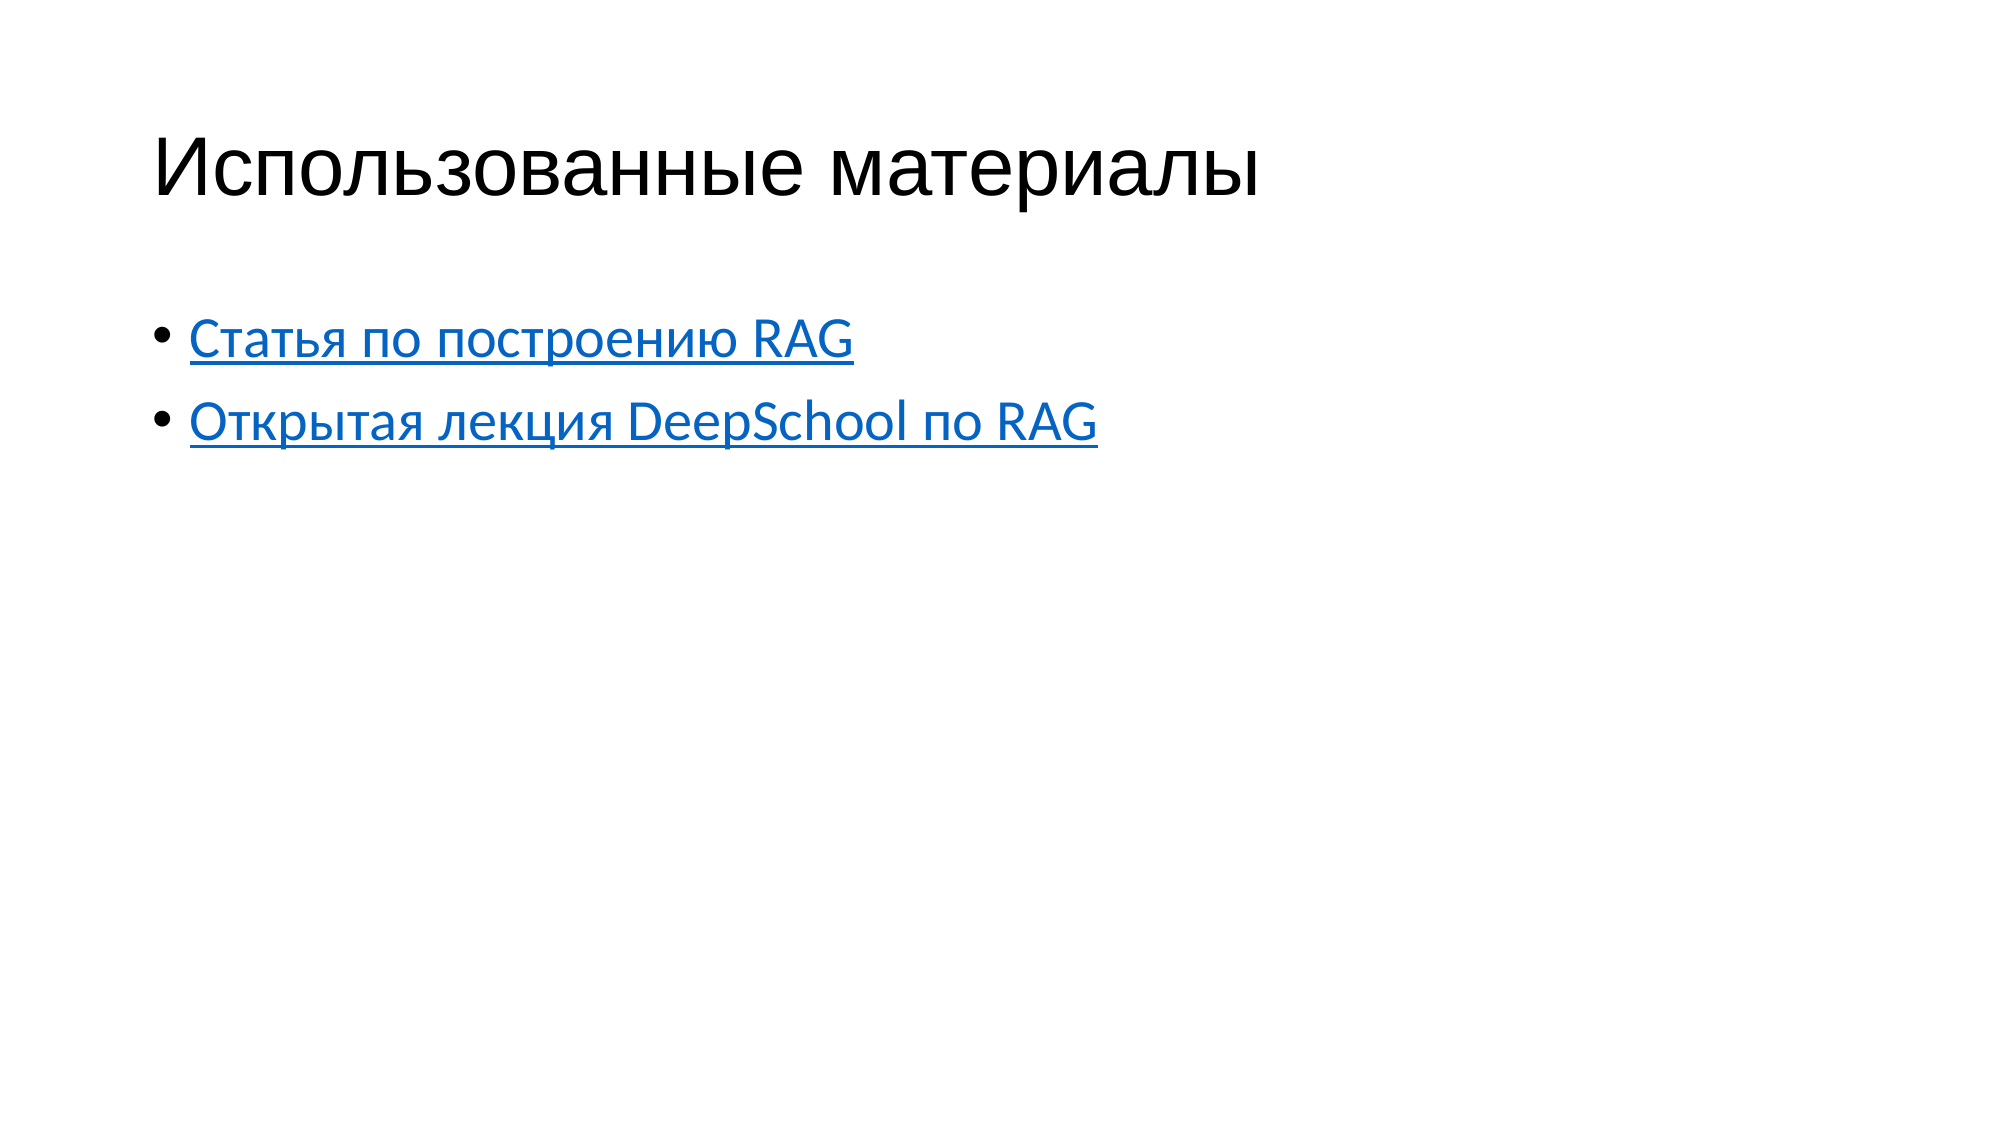

# Использованные материалы
Статья по построению RAG
Открытая лекция DeepSchool по RAG